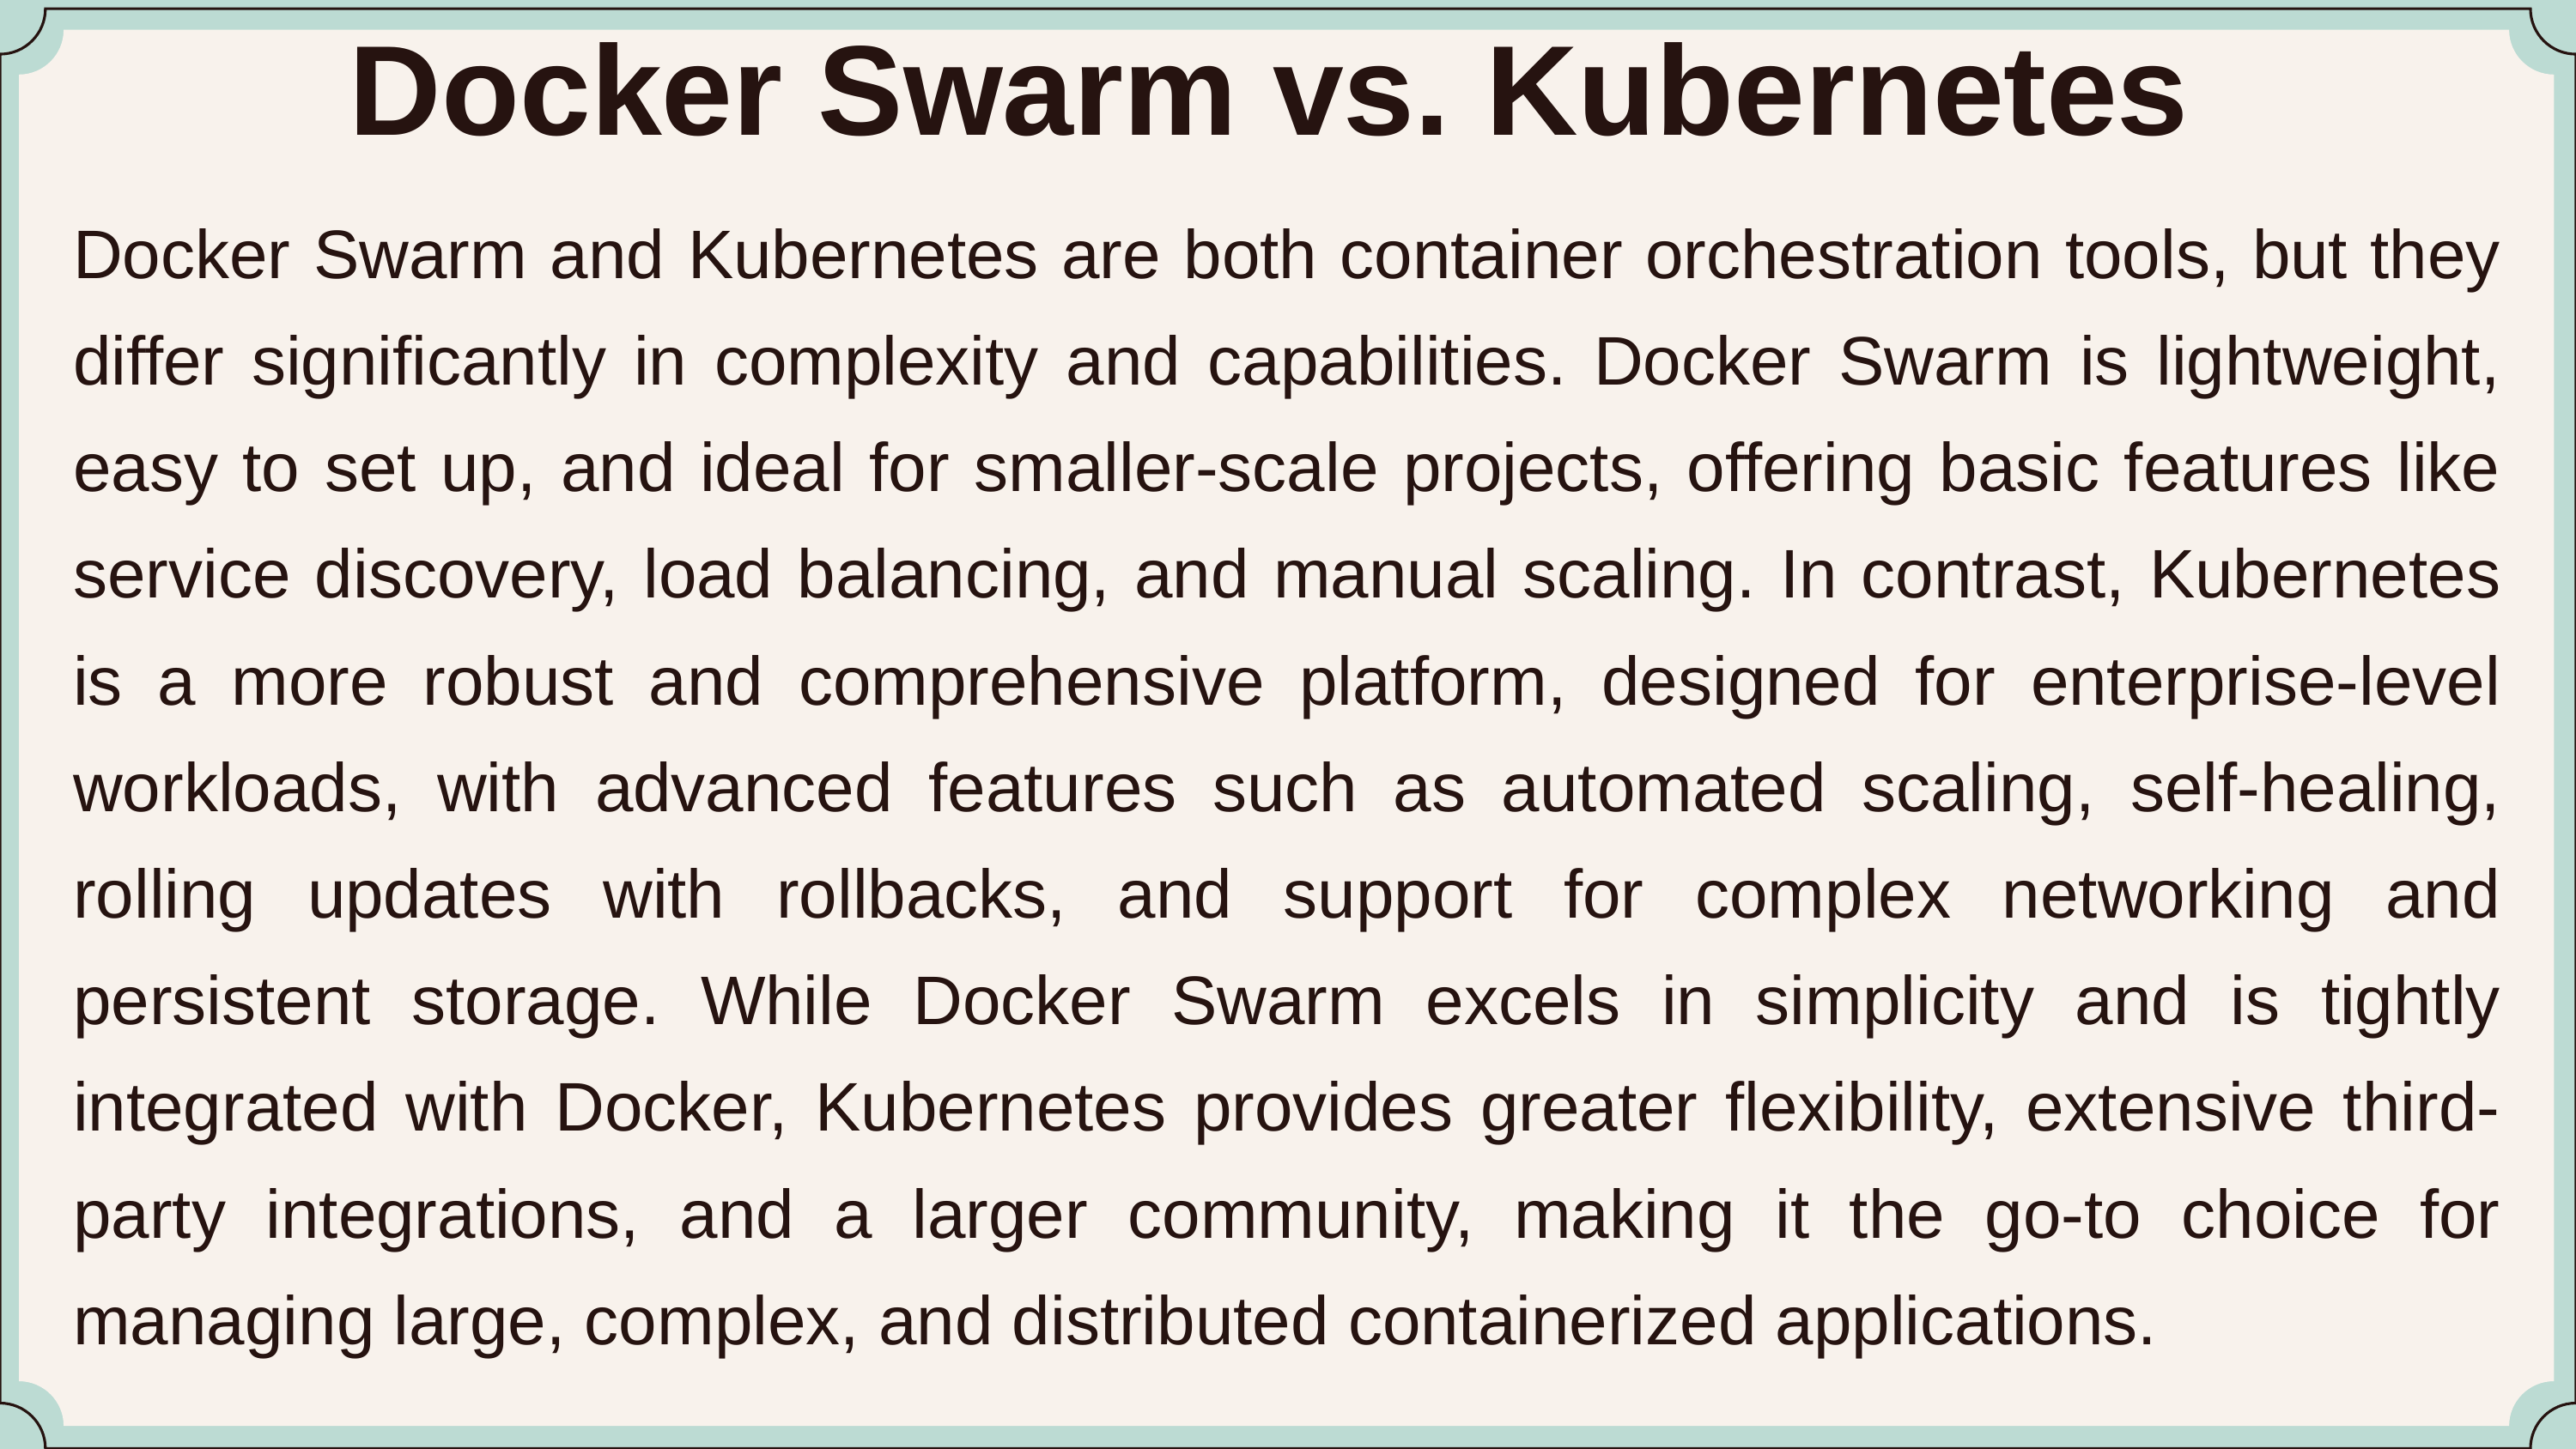

Docker Swarm vs. Kubernetes
Docker Swarm and Kubernetes are both container orchestration tools, but they differ significantly in complexity and capabilities. Docker Swarm is lightweight, easy to set up, and ideal for smaller-scale projects, offering basic features like service discovery, load balancing, and manual scaling. In contrast, Kubernetes is a more robust and comprehensive platform, designed for enterprise-level workloads, with advanced features such as automated scaling, self-healing, rolling updates with rollbacks, and support for complex networking and persistent storage. While Docker Swarm excels in simplicity and is tightly integrated with Docker, Kubernetes provides greater flexibility, extensive third-party integrations, and a larger community, making it the go-to choice for managing large, complex, and distributed containerized applications.